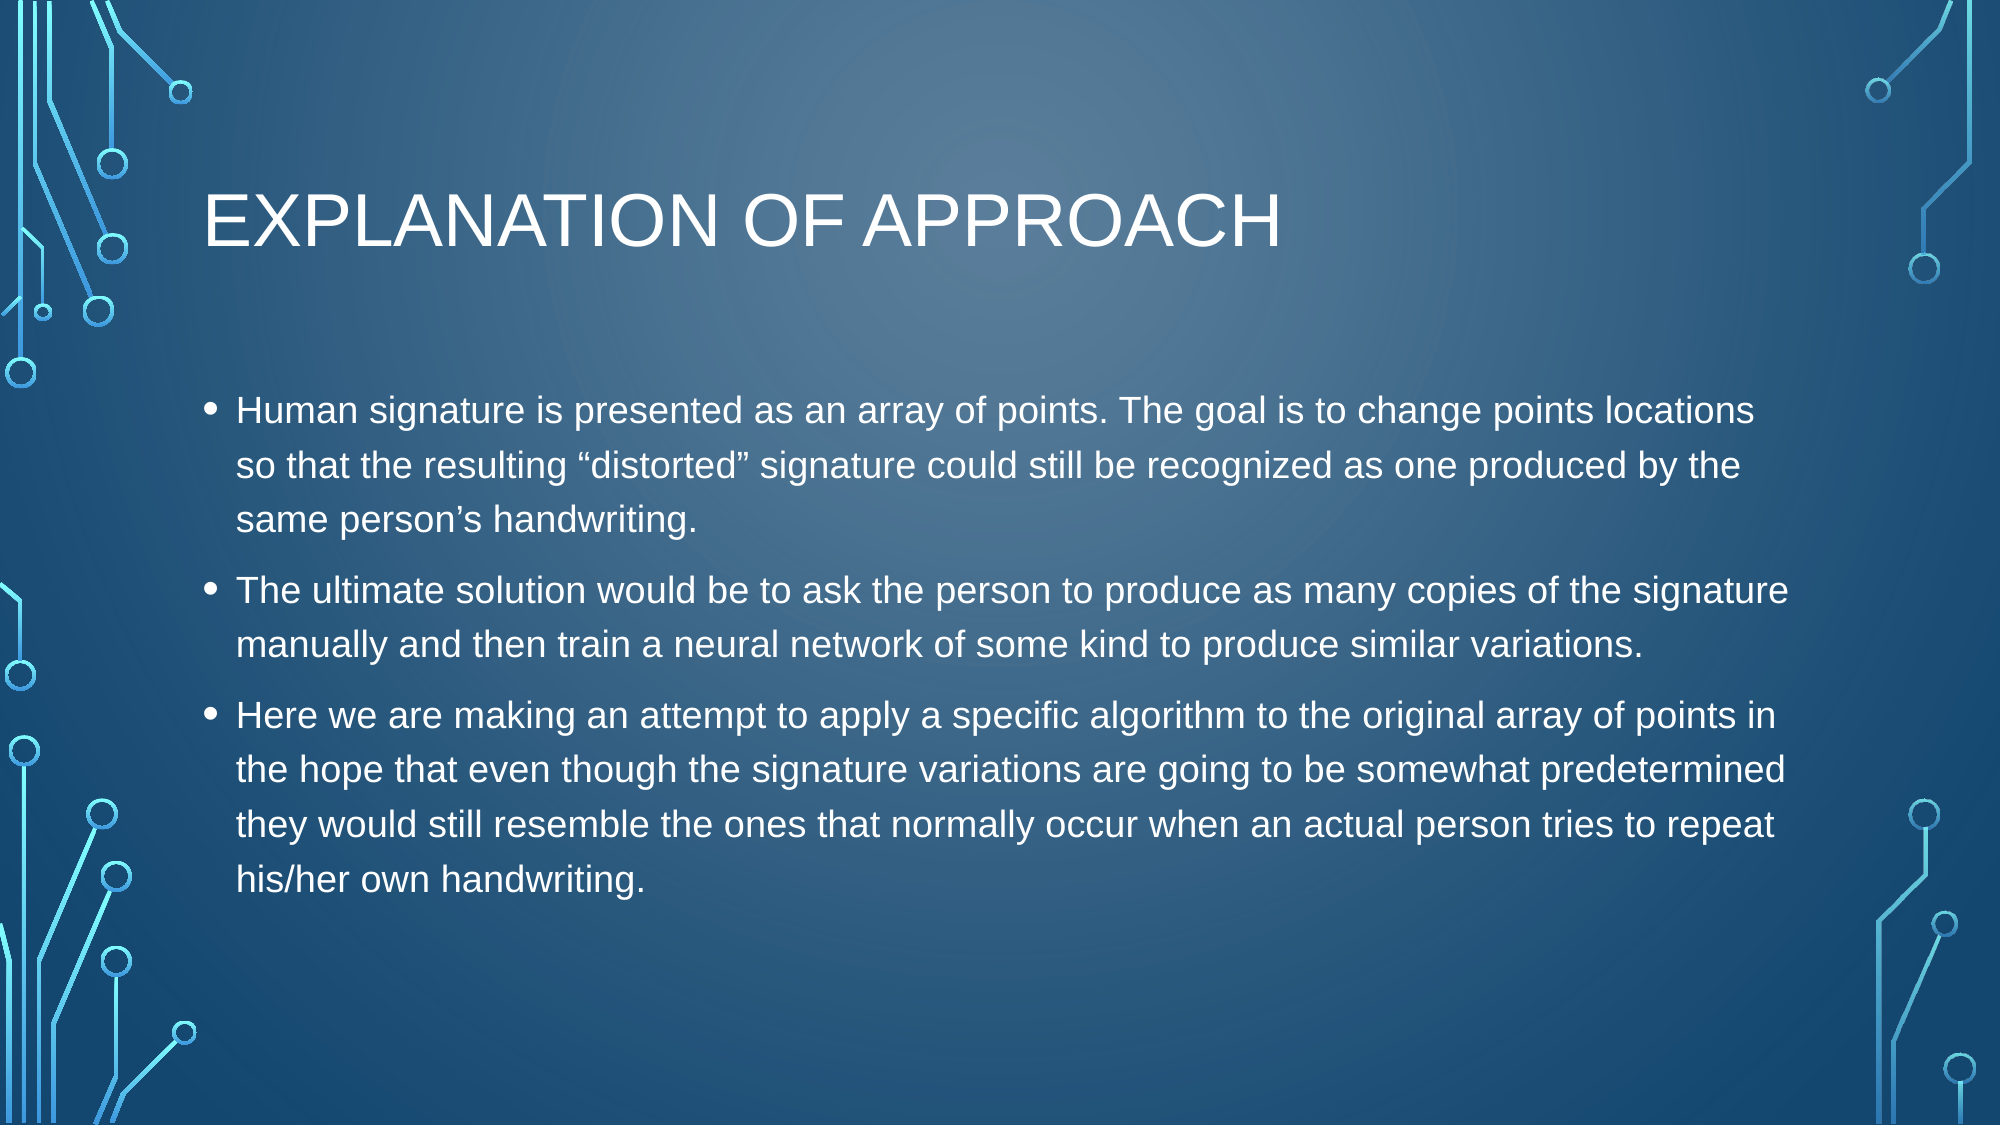

# Explanation of approach
Human signature is presented as an array of points. The goal is to change points locations so that the resulting “distorted” signature could still be recognized as one produced by the same person’s handwriting.
The ultimate solution would be to ask the person to produce as many copies of the signature manually and then train a neural network of some kind to produce similar variations.
Here we are making an attempt to apply a specific algorithm to the original array of points in the hope that even though the signature variations are going to be somewhat predetermined they would still resemble the ones that normally occur when an actual person tries to repeat his/her own handwriting.